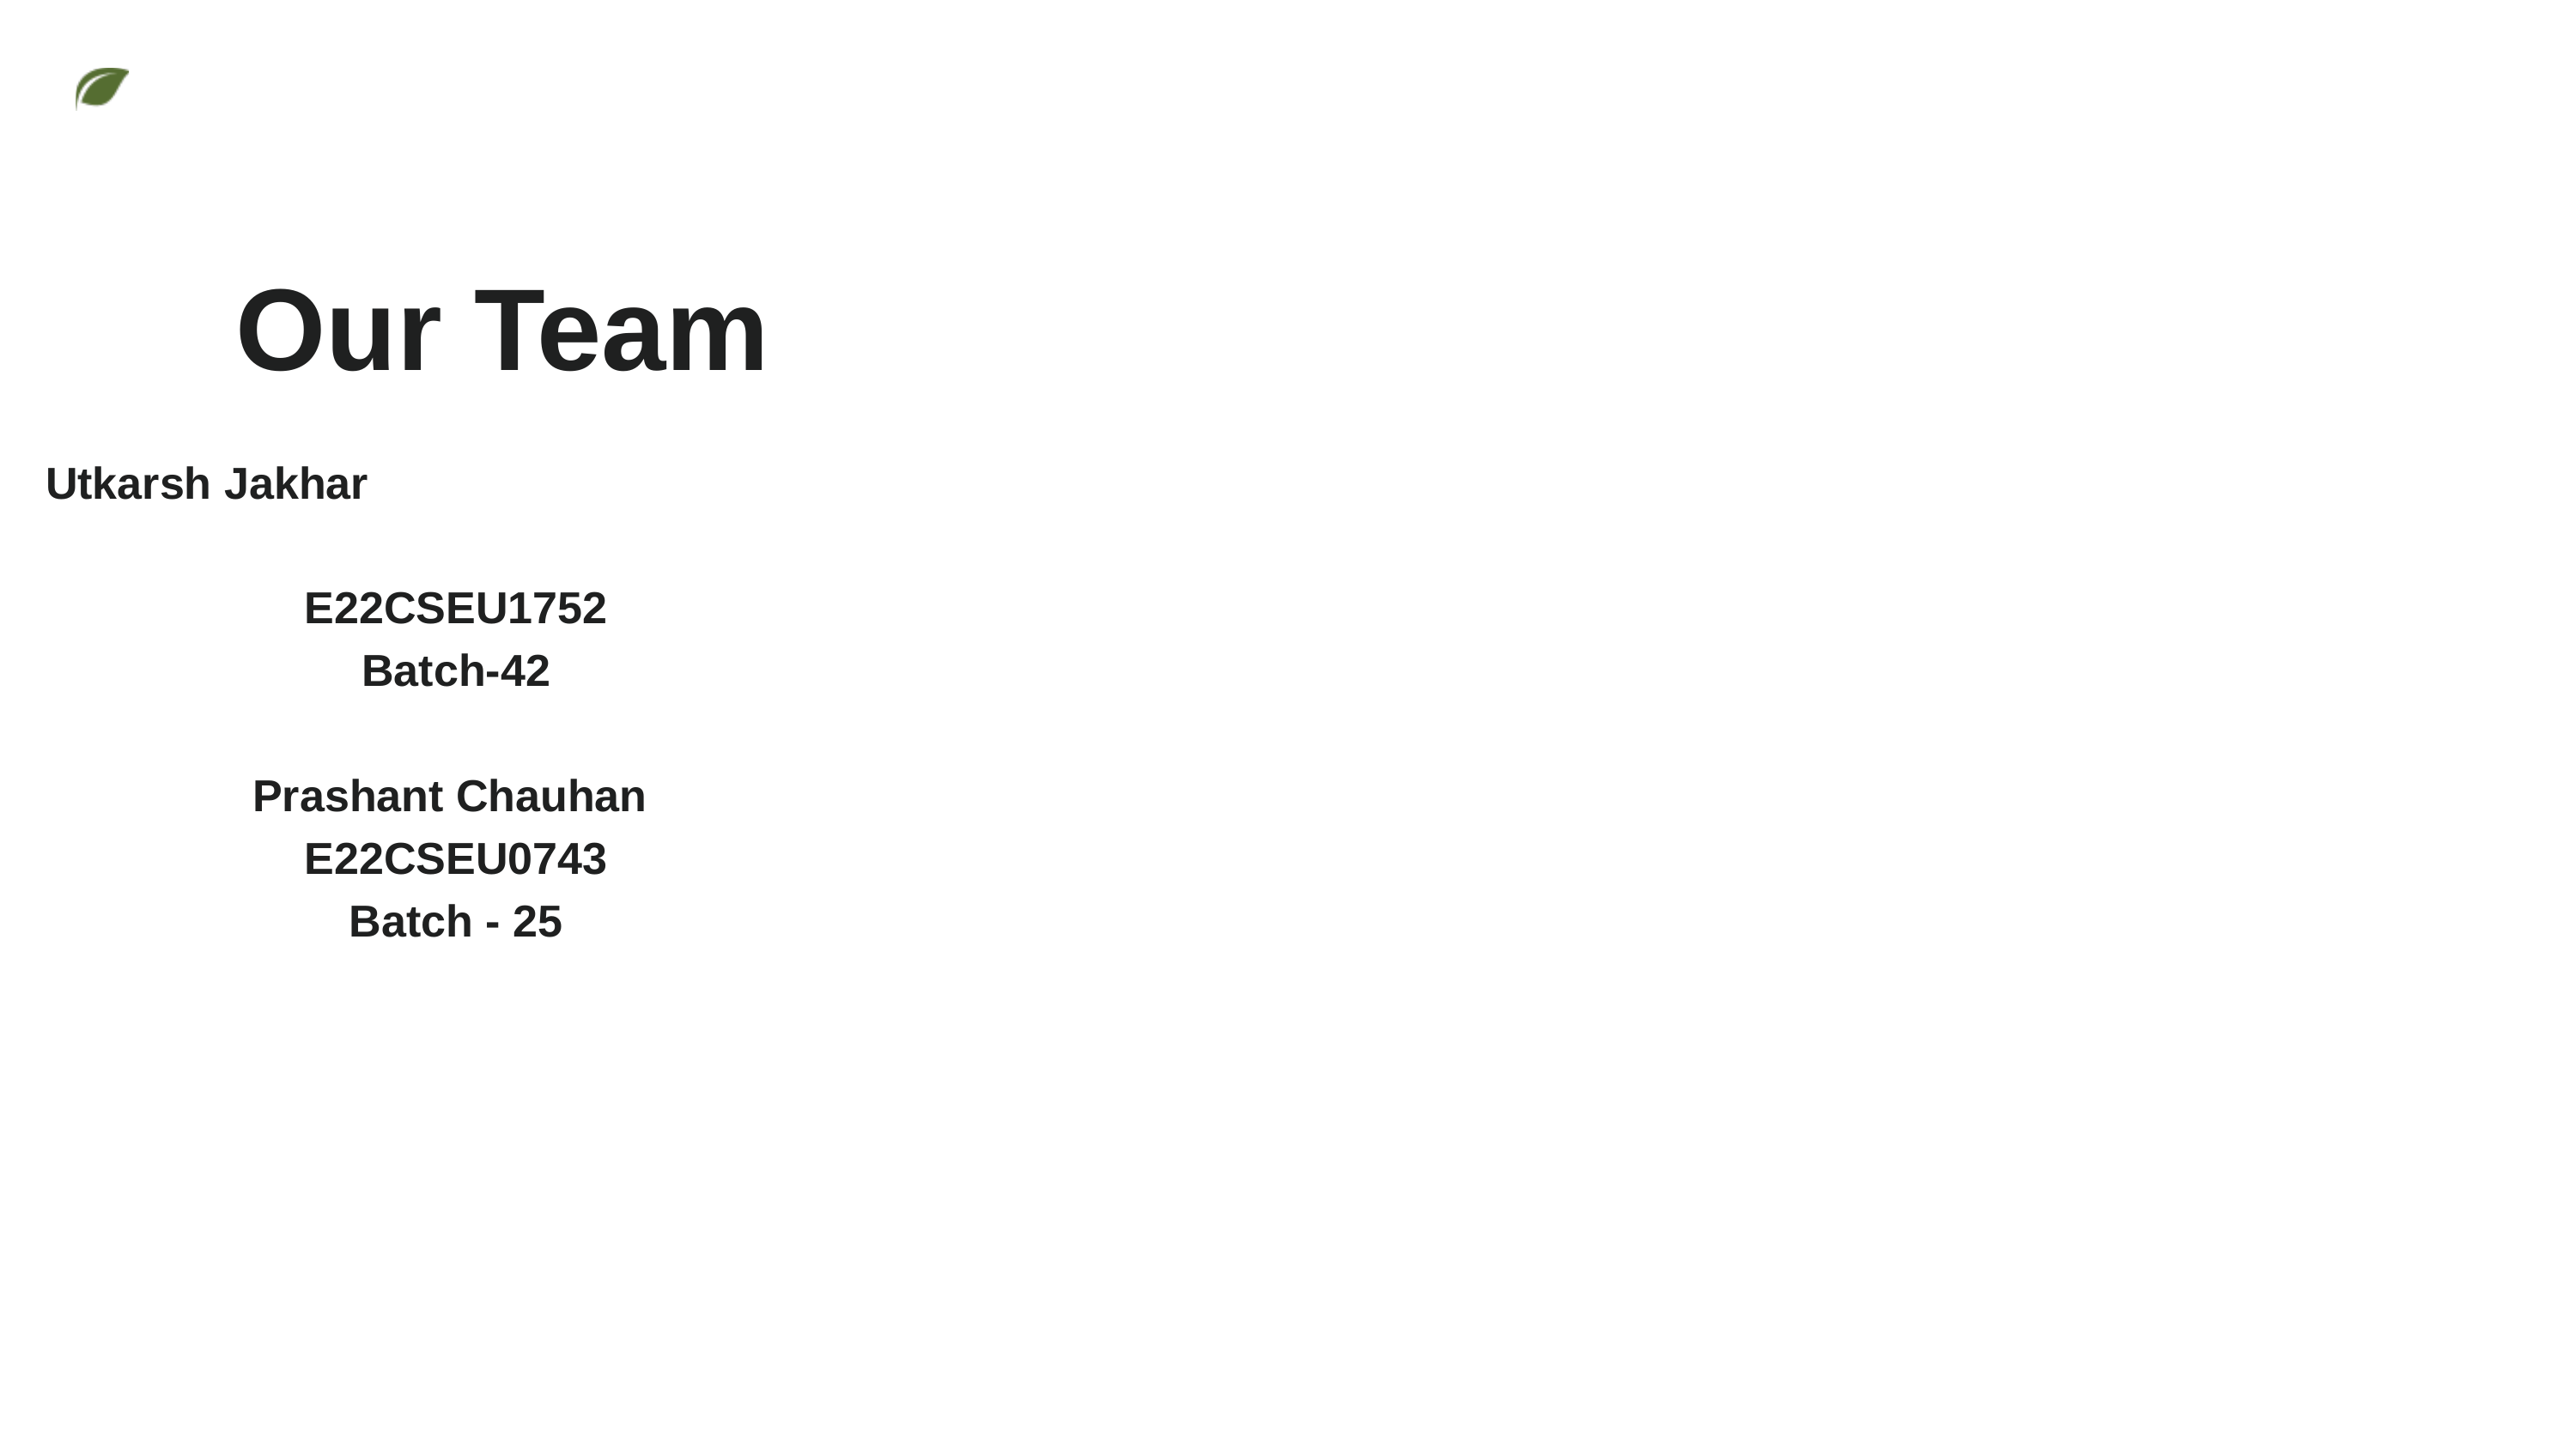

Our Team

Utkarsh Jakhar
E22CSEU1752
Batch-42

Prashant Chauhan
E22CSEU0743
Batch - 25